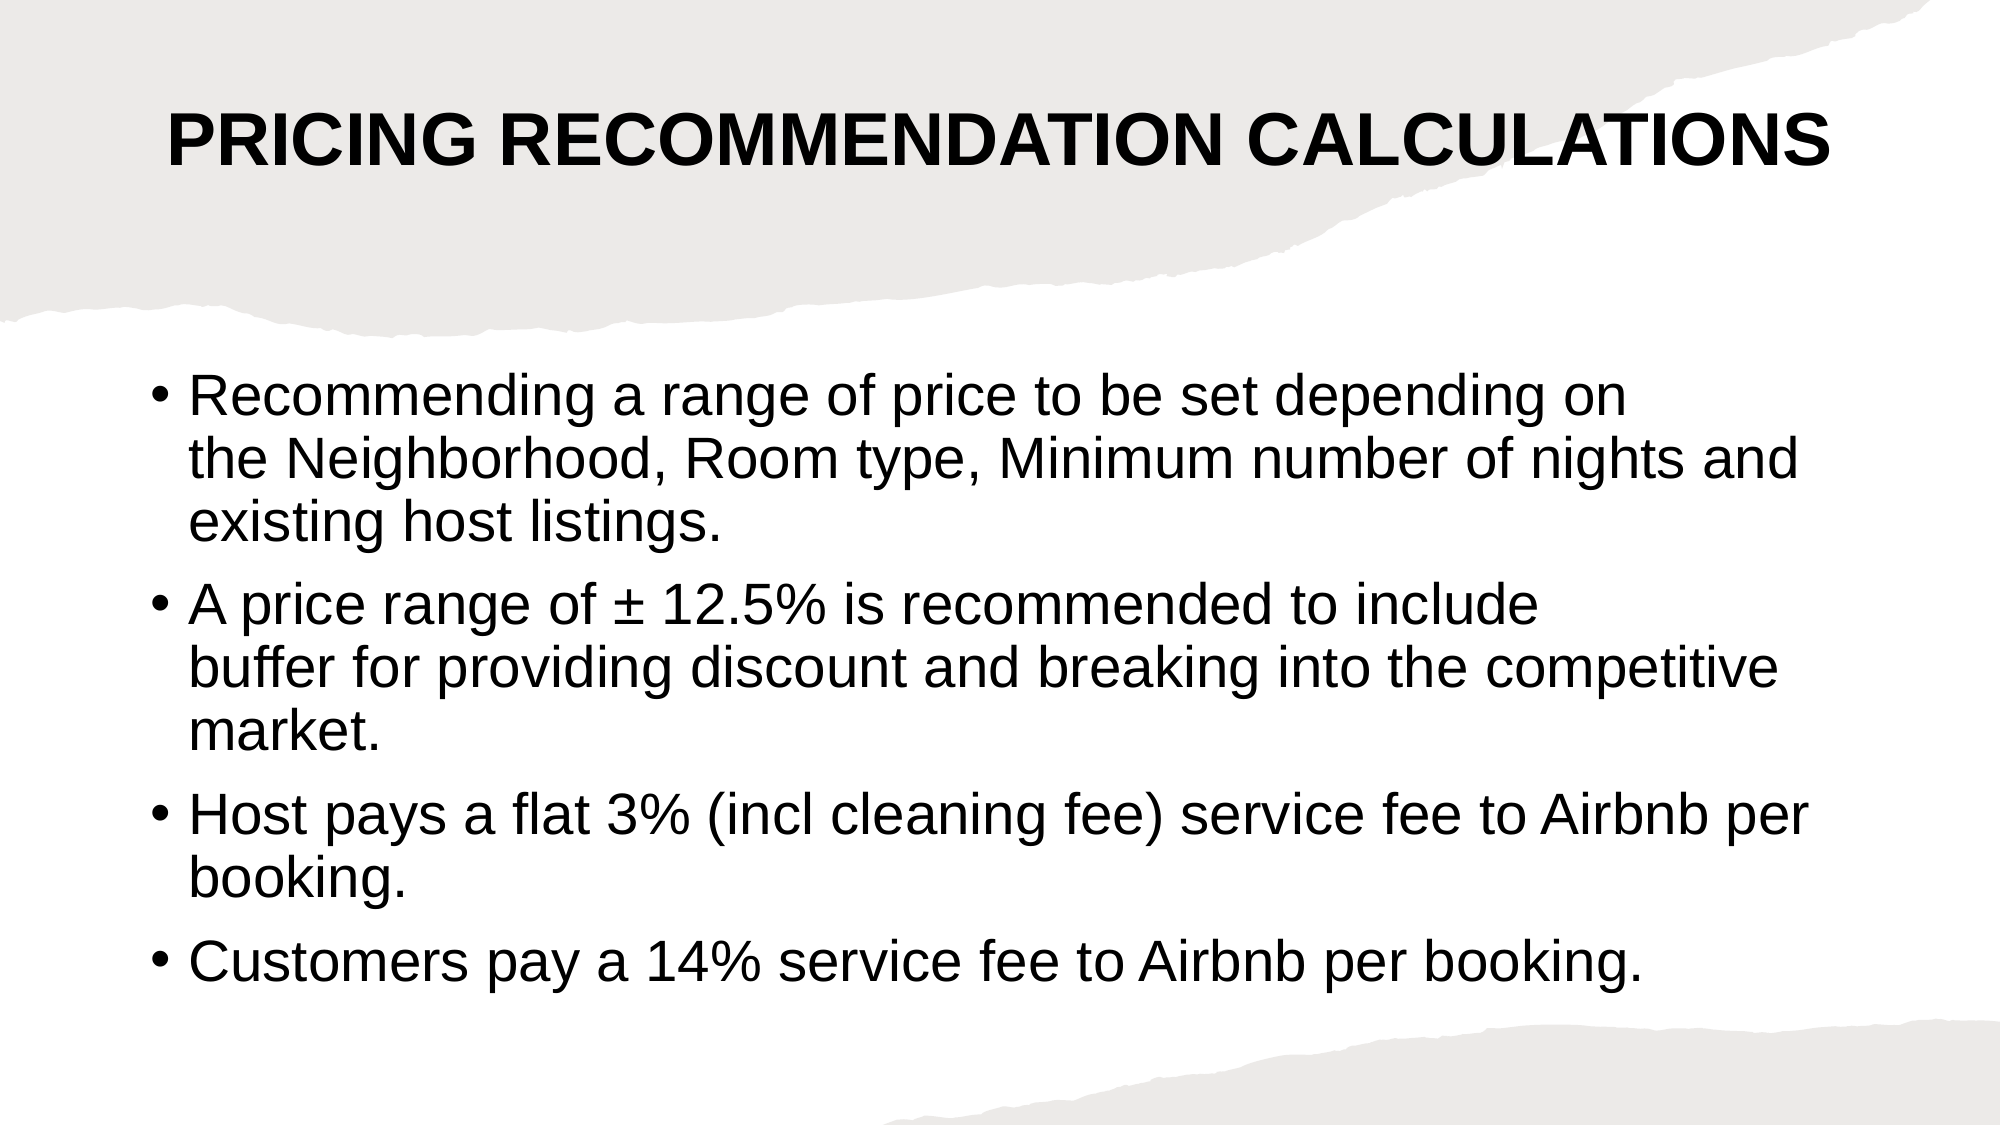

# PRICING RECOMMENDATION CALCULATIONS
Recommending a range of price to be set depending on the Neighborhood, Room type, Minimum number of nights and existing host listings.
A price range of ± 12.5% is recommended to include buffer for providing discount and breaking into the competitive market.
Host pays a flat 3% (incl cleaning fee) service fee to Airbnb per booking.
Customers pay a 14% service fee to Airbnb per booking.